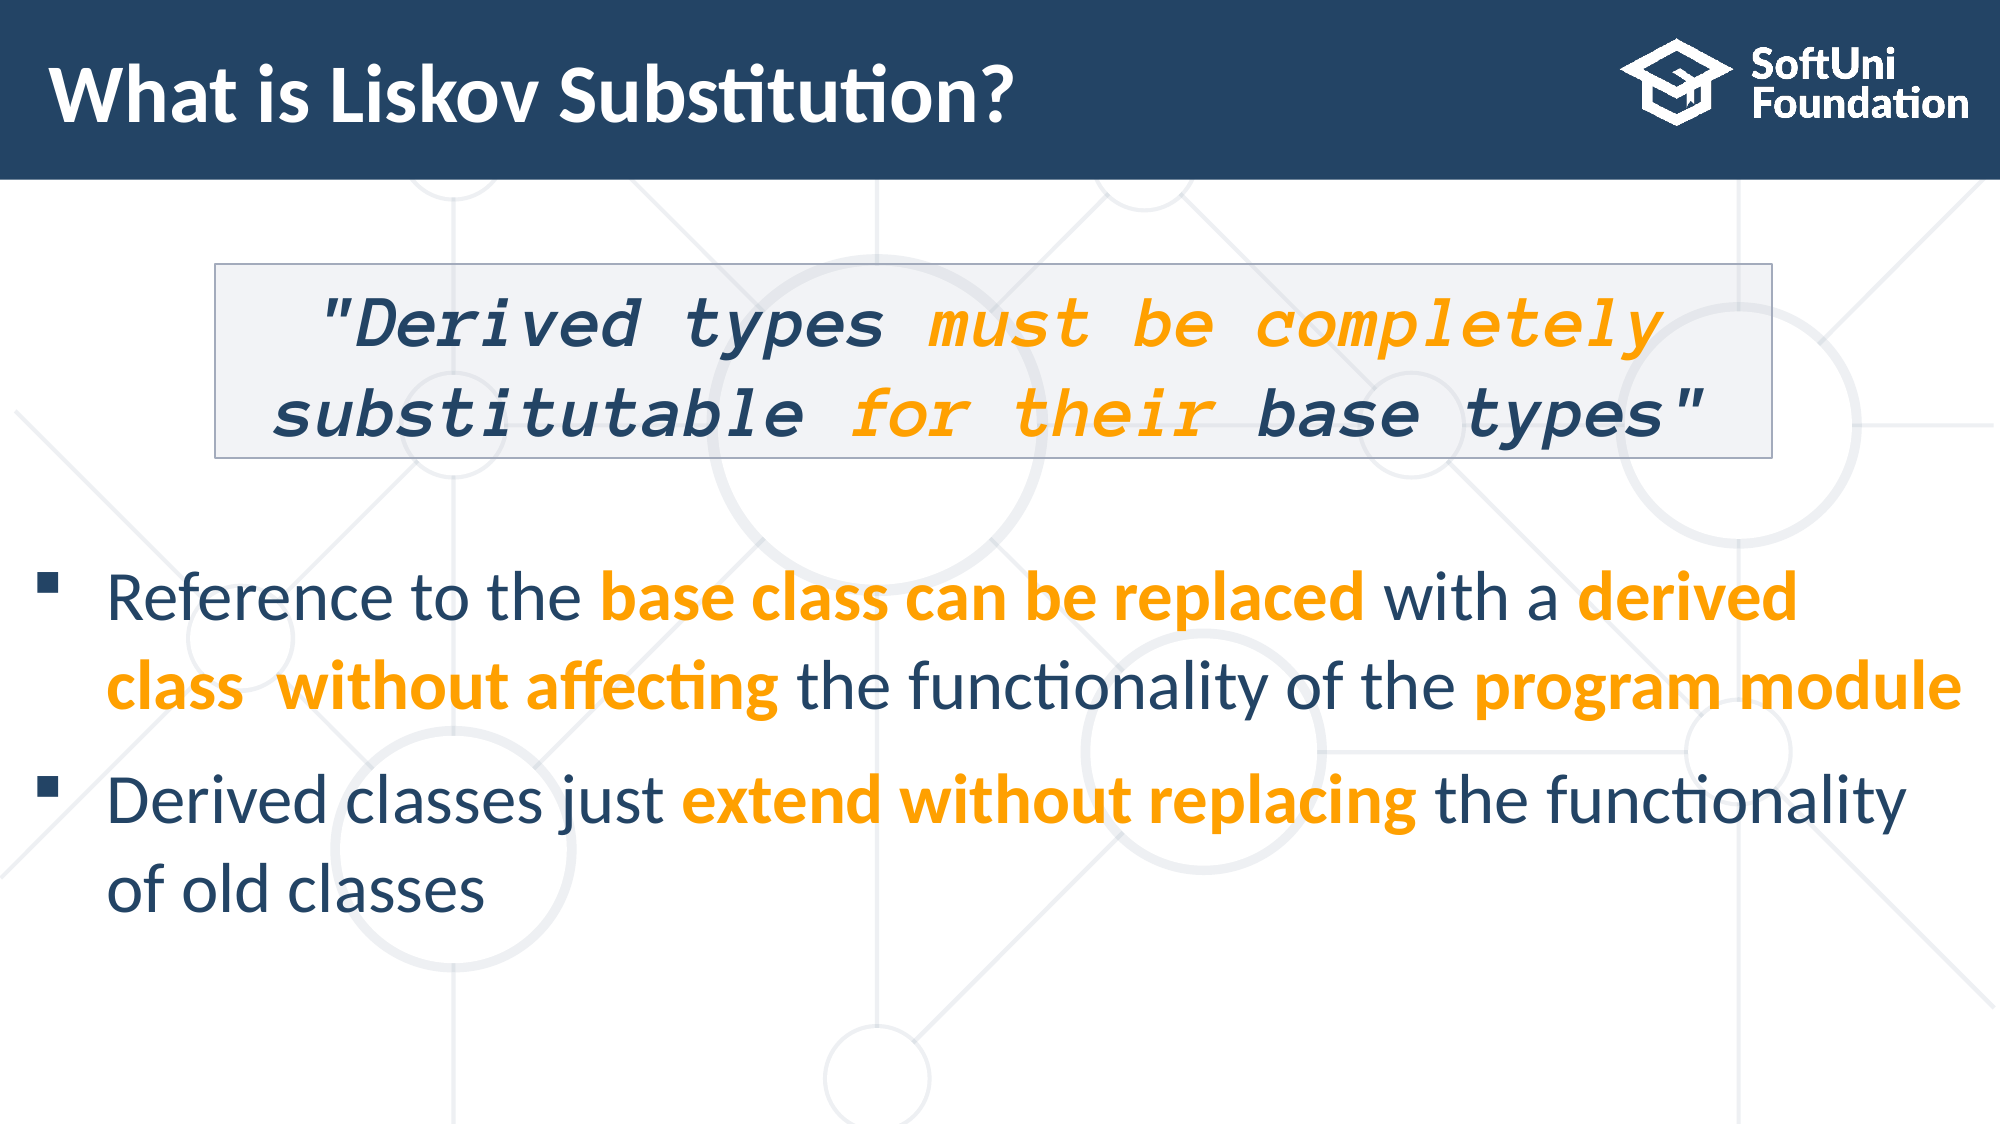

# What is Liskov Substitution?
"Derived types must be completely substitutable for their base types"
Reference to the base class can be replaced with a derived
class  without affecting the functionality of the program module
Derived classes just extend without replacing the functionality
of old classes